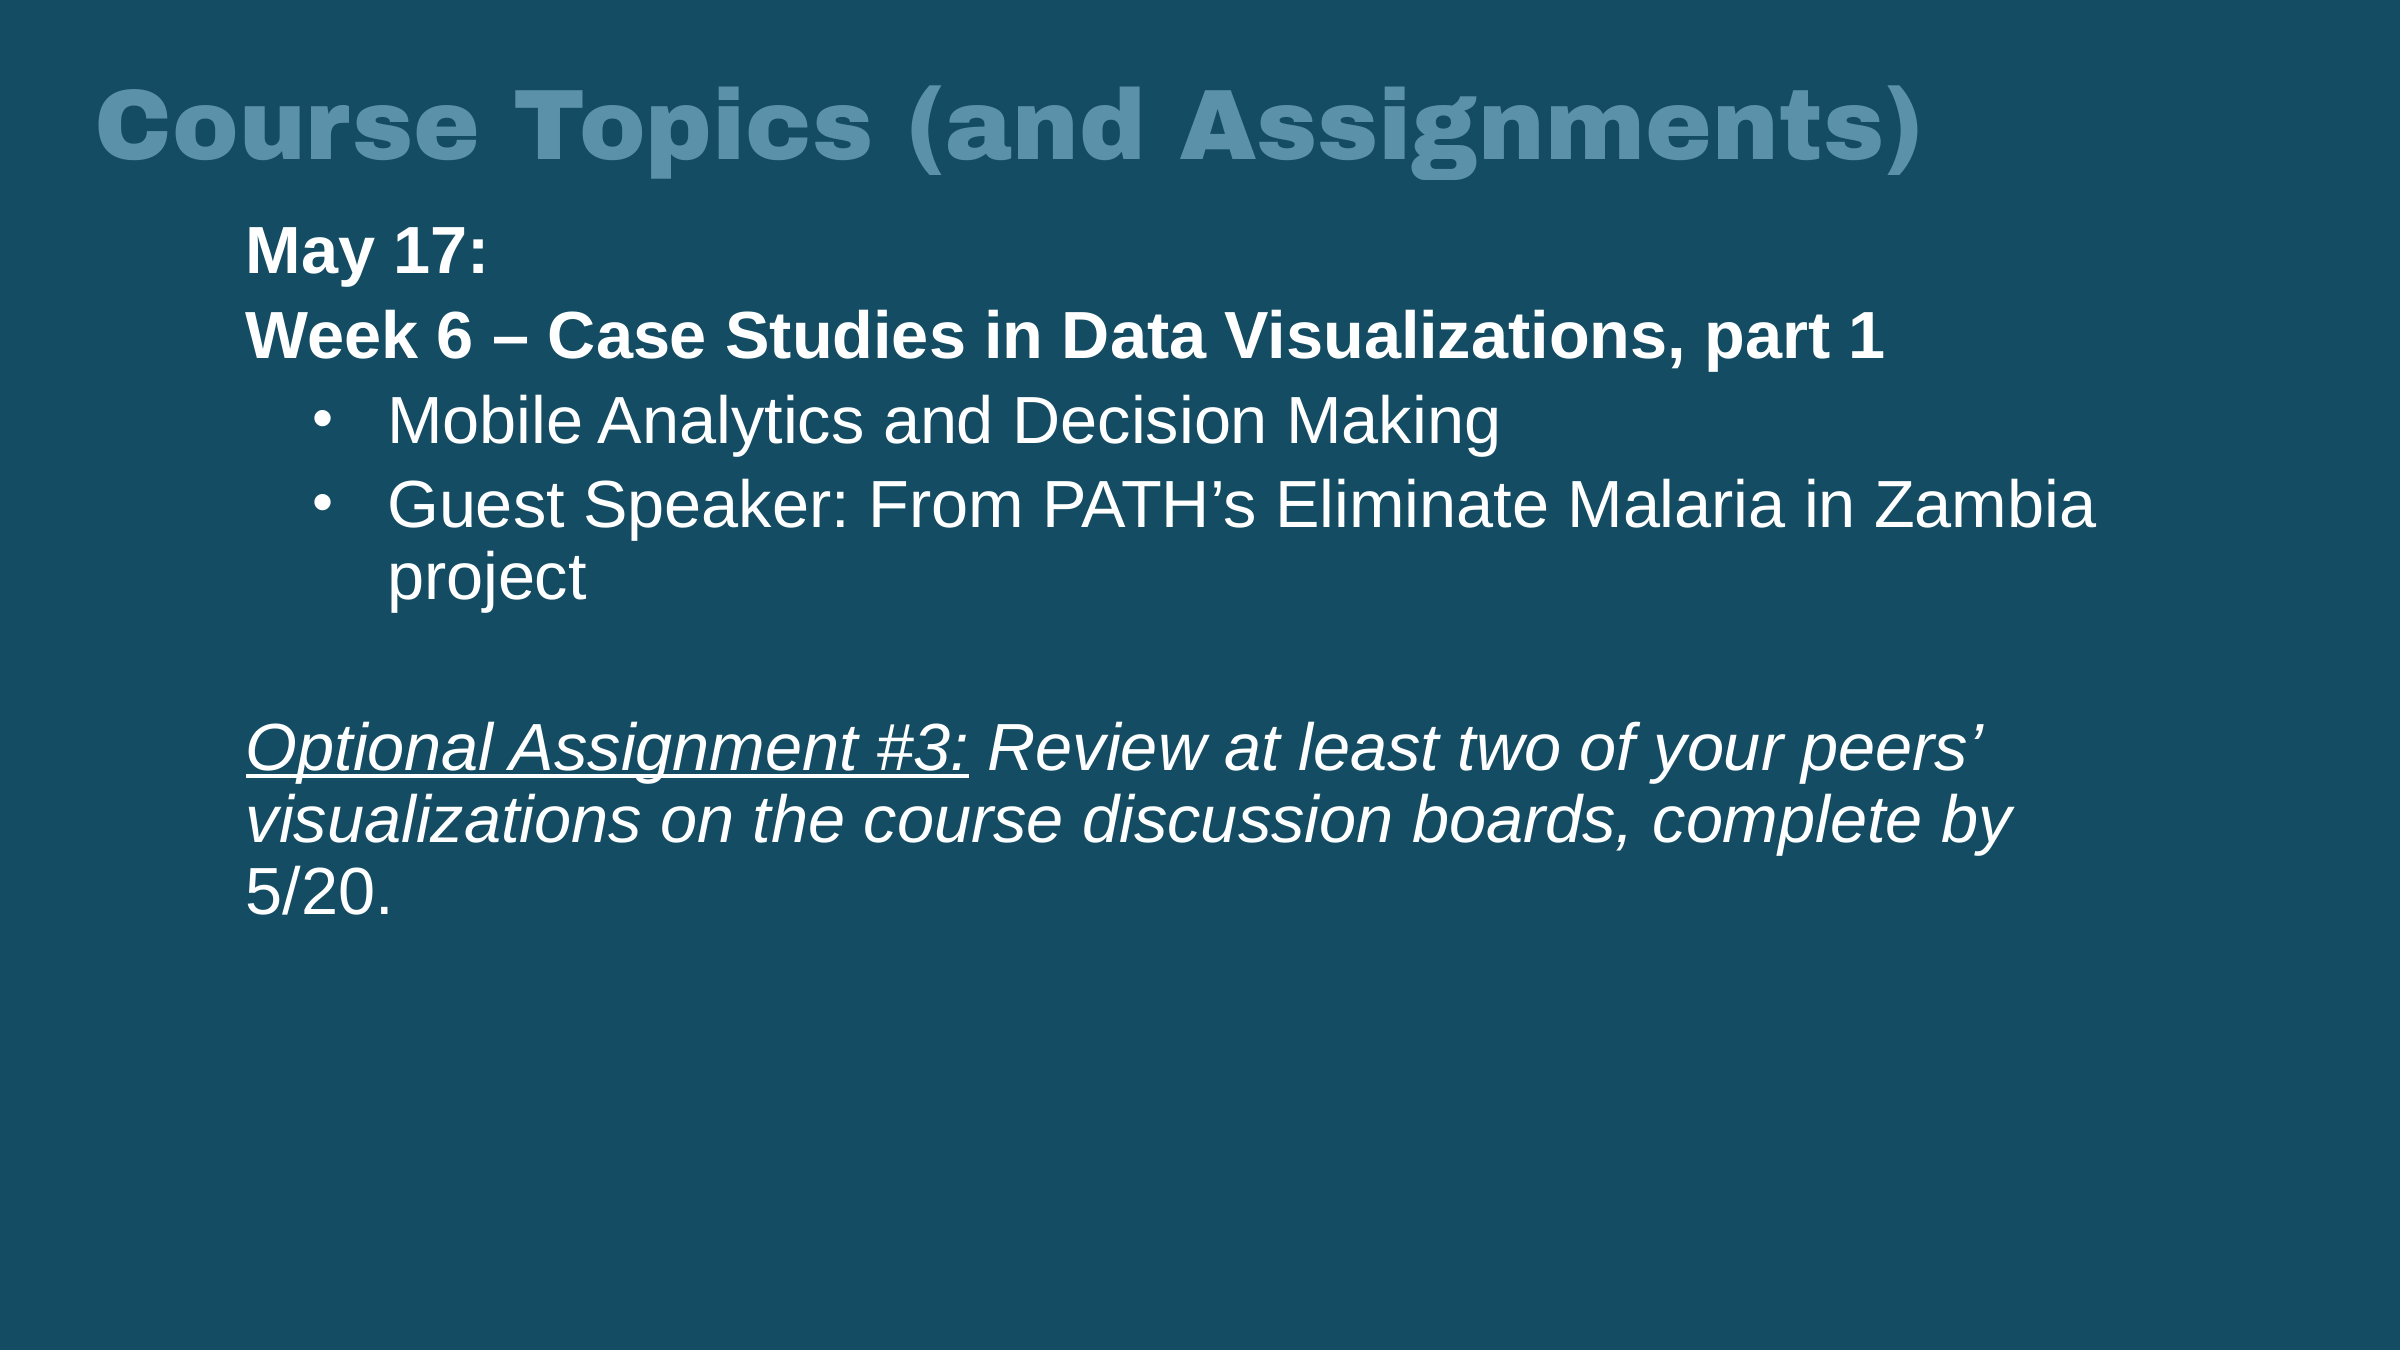

Course Topics (and Assignments)
May 17:
Week 6 – Case Studies in Data Visualizations, part 1
Mobile Analytics and Decision Making
Guest Speaker: From PATH’s Eliminate Malaria in Zambia project

Optional Assignment #3: Review at least two of your peers’ visualizations on the course discussion boards, complete by 5/20.